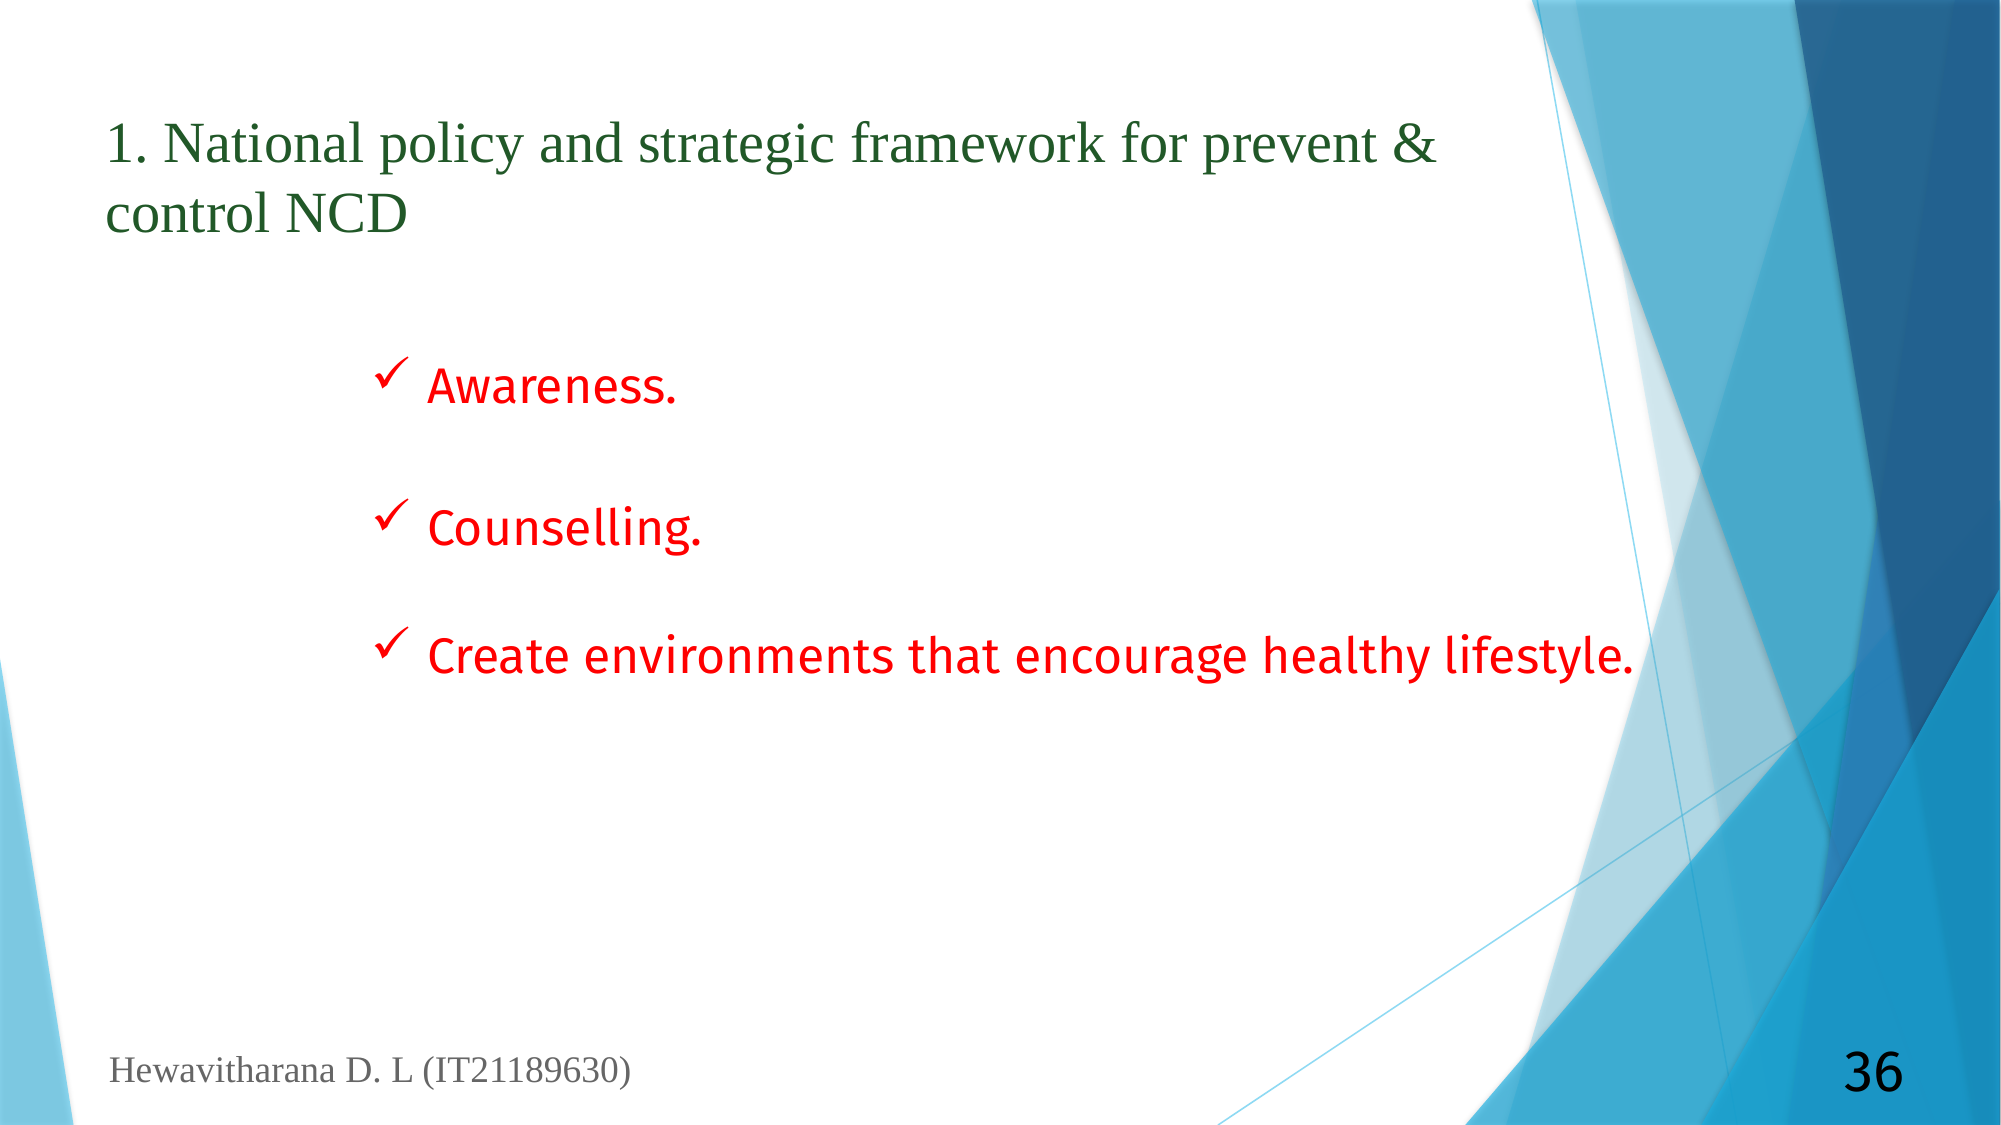

1. National policy and strategic framework for prevent & control NCD
Awareness.
Counselling.
Create environments that encourage healthy lifestyle.
Hewavitharana D. L (IT21189630)
36